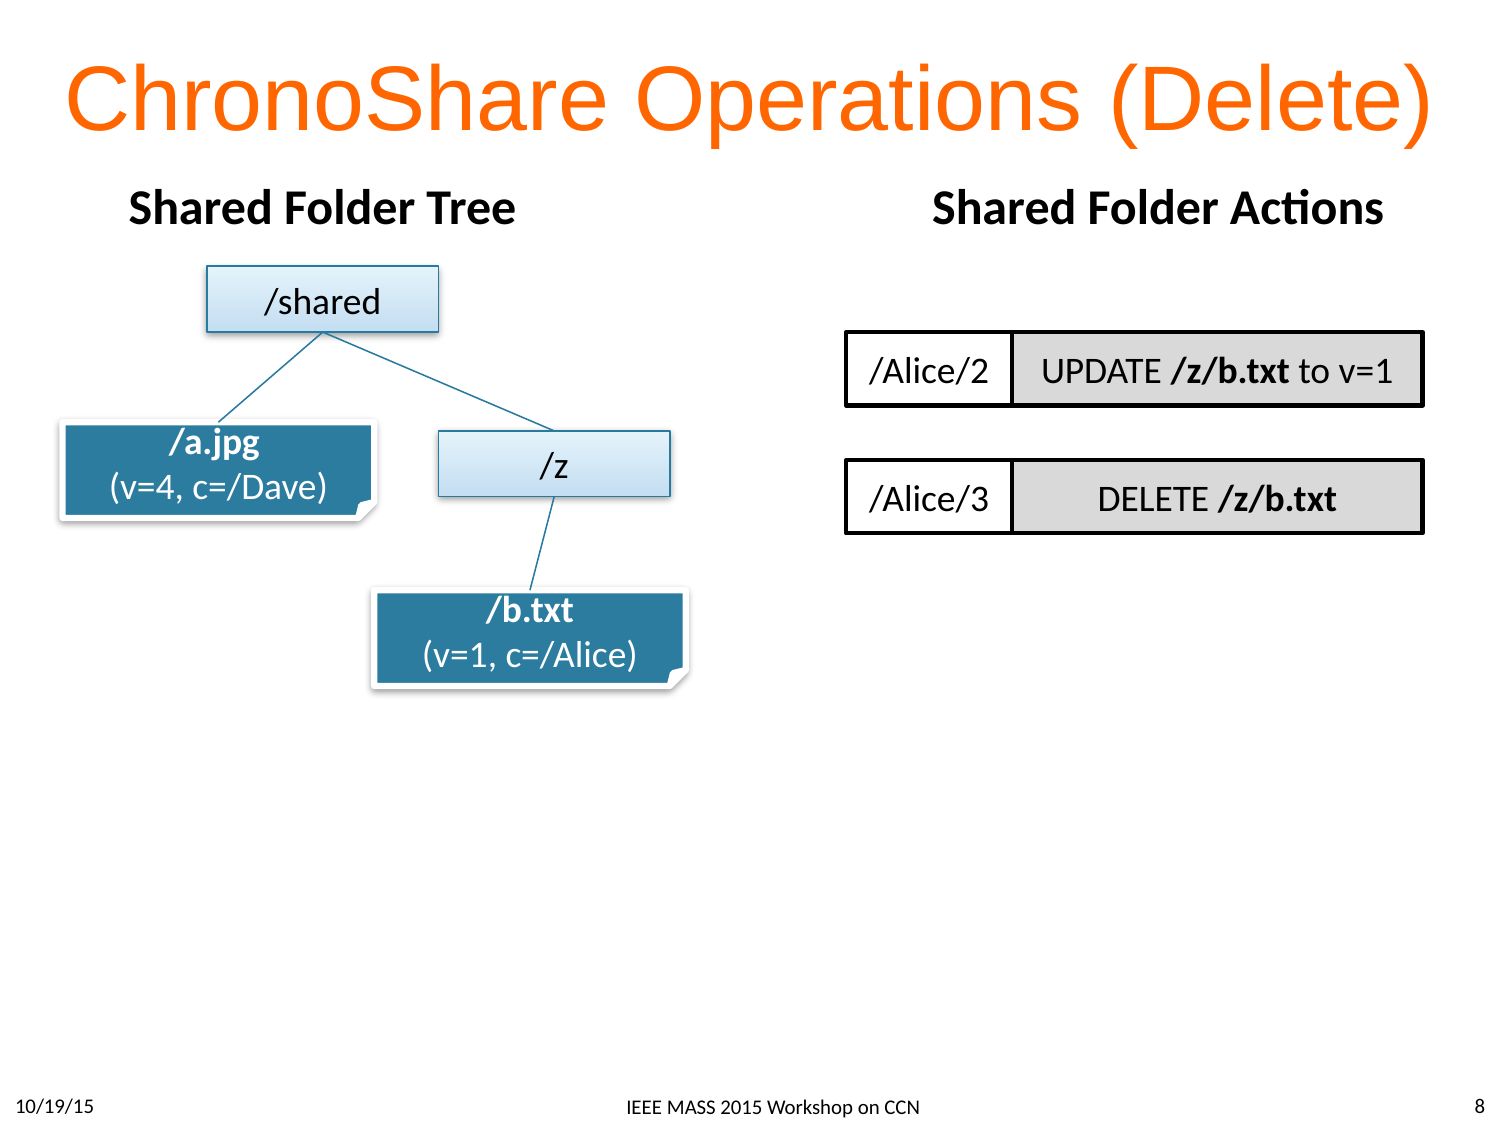

# ChronoShare Operations (Delete)
Shared Folder Tree
Shared Folder Actions
/shared
/z
/b.txt
(v=1, c=/Alice)
/Alice/2
UPDATE /z/b.txt to v=1
/a.jpg
(v=4, c=/Dave)
/Alice/3
DELETE /z/b.txt
10/19/15
8
IEEE MASS 2015 Workshop on CCN